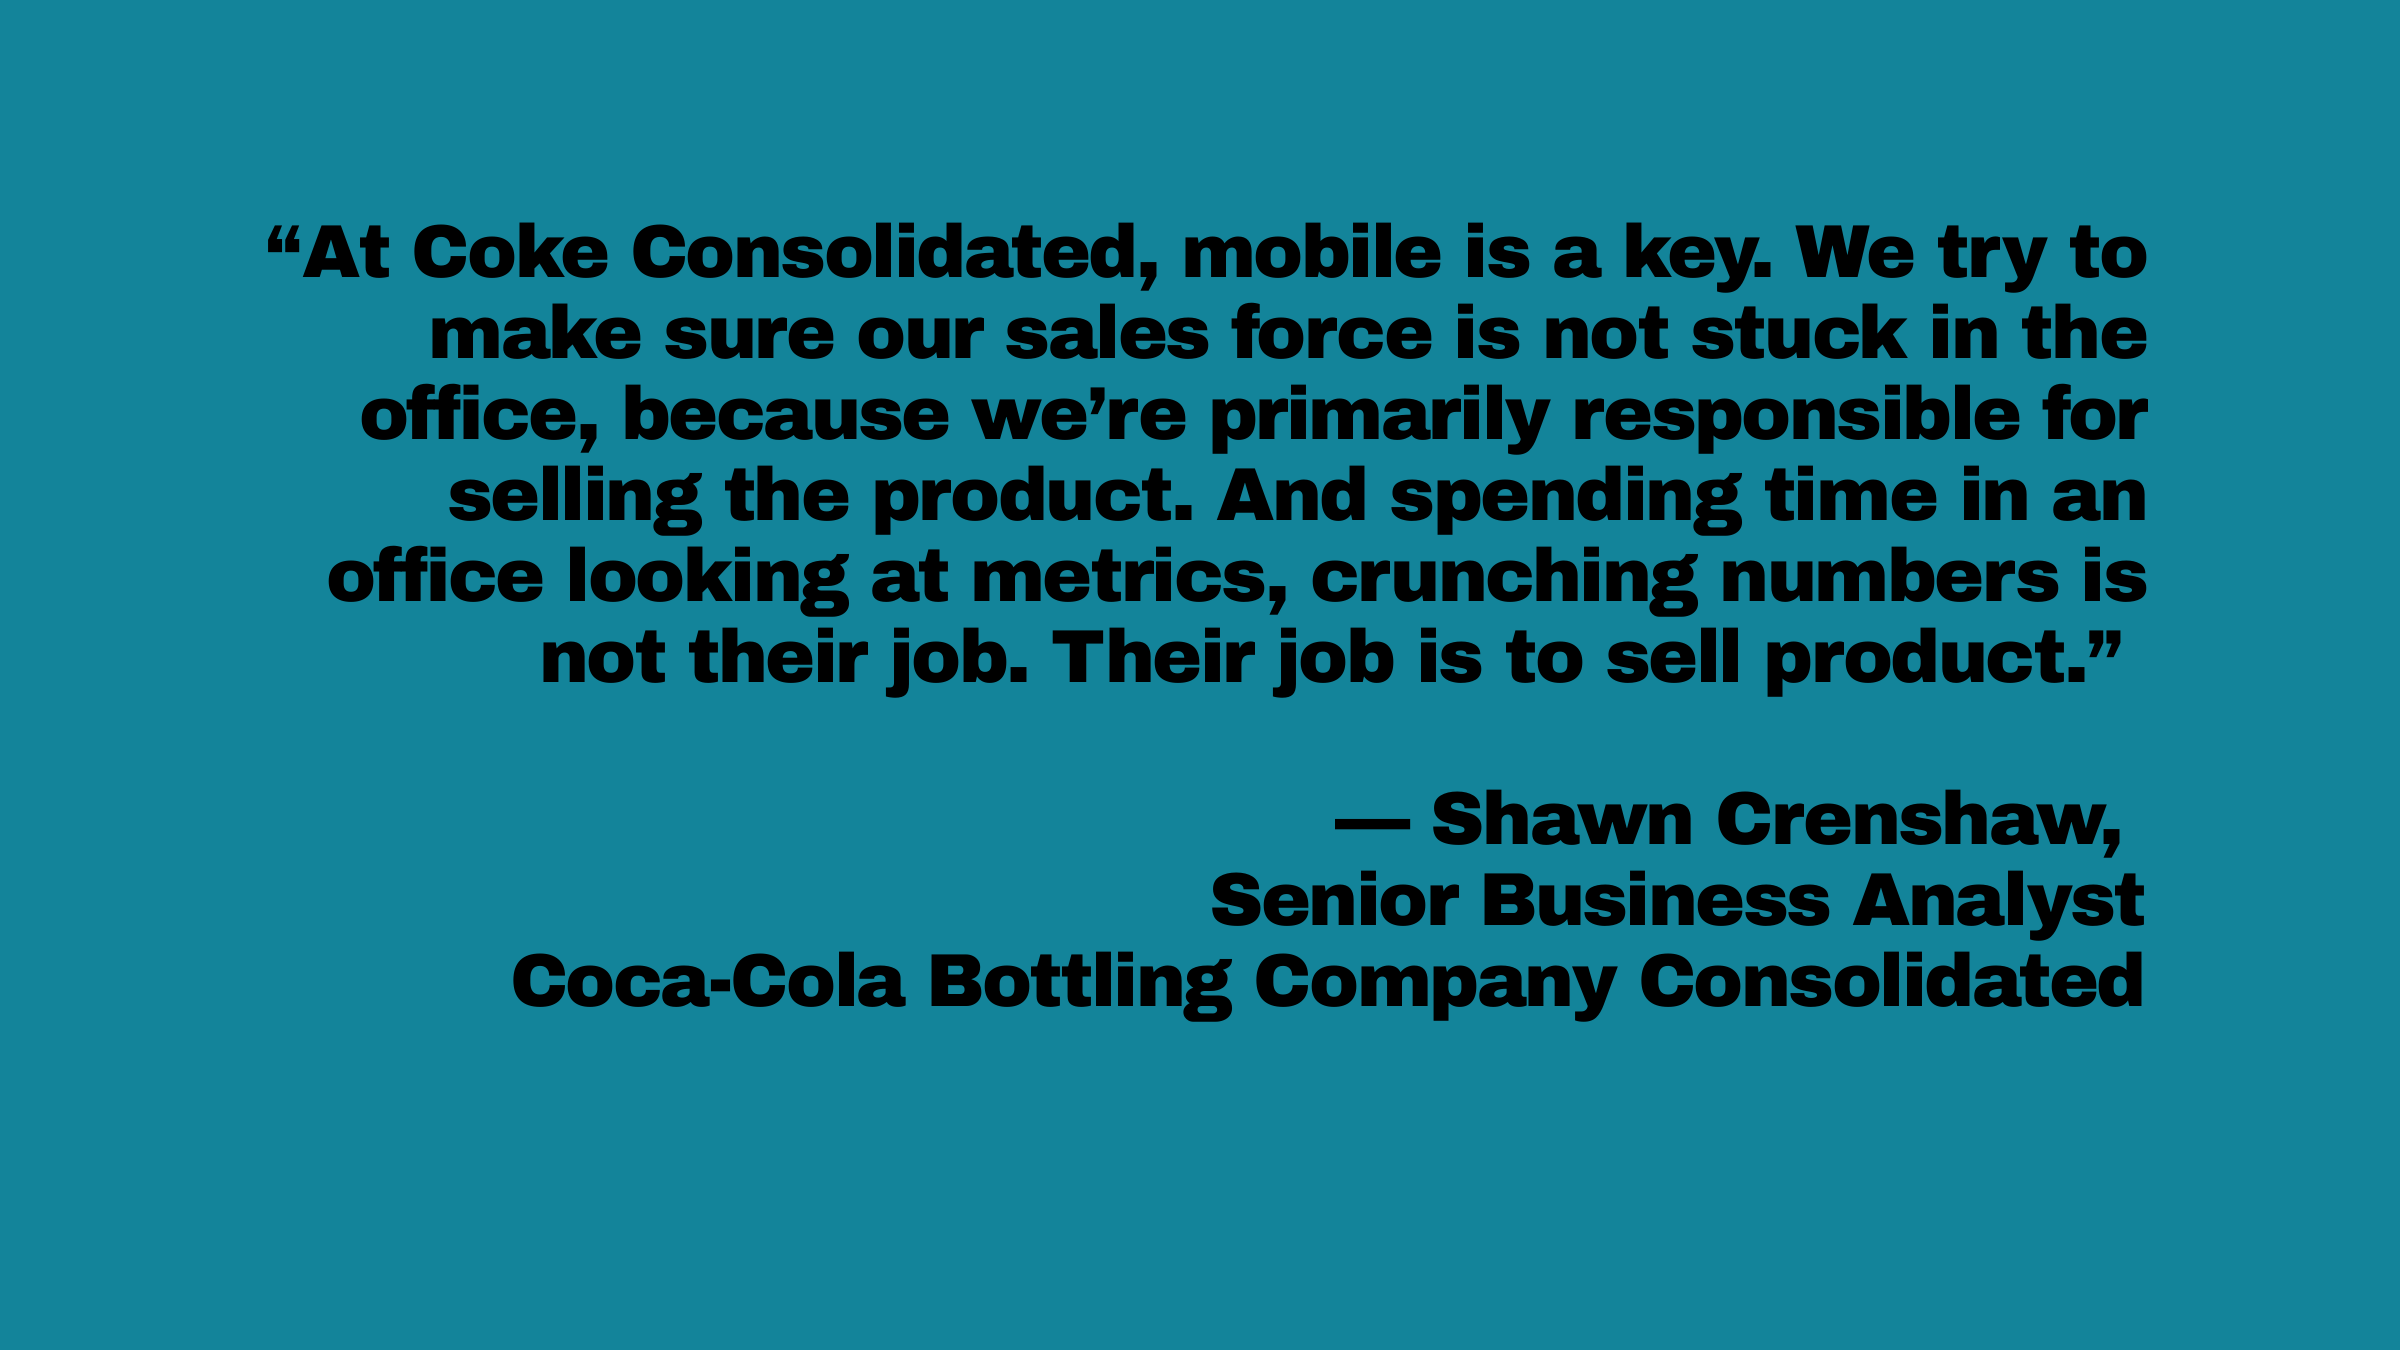

# “At Coke Consolidated, mobile is a key. We try to make sure our sales force is not stuck in the office, because we’re primarily responsible for selling the product. And spending time in an office looking at metrics, crunching numbers is not their job. Their job is to sell product.” — Shawn Crenshaw, Senior Business Analyst Coca-Cola Bottling Company Consolidated